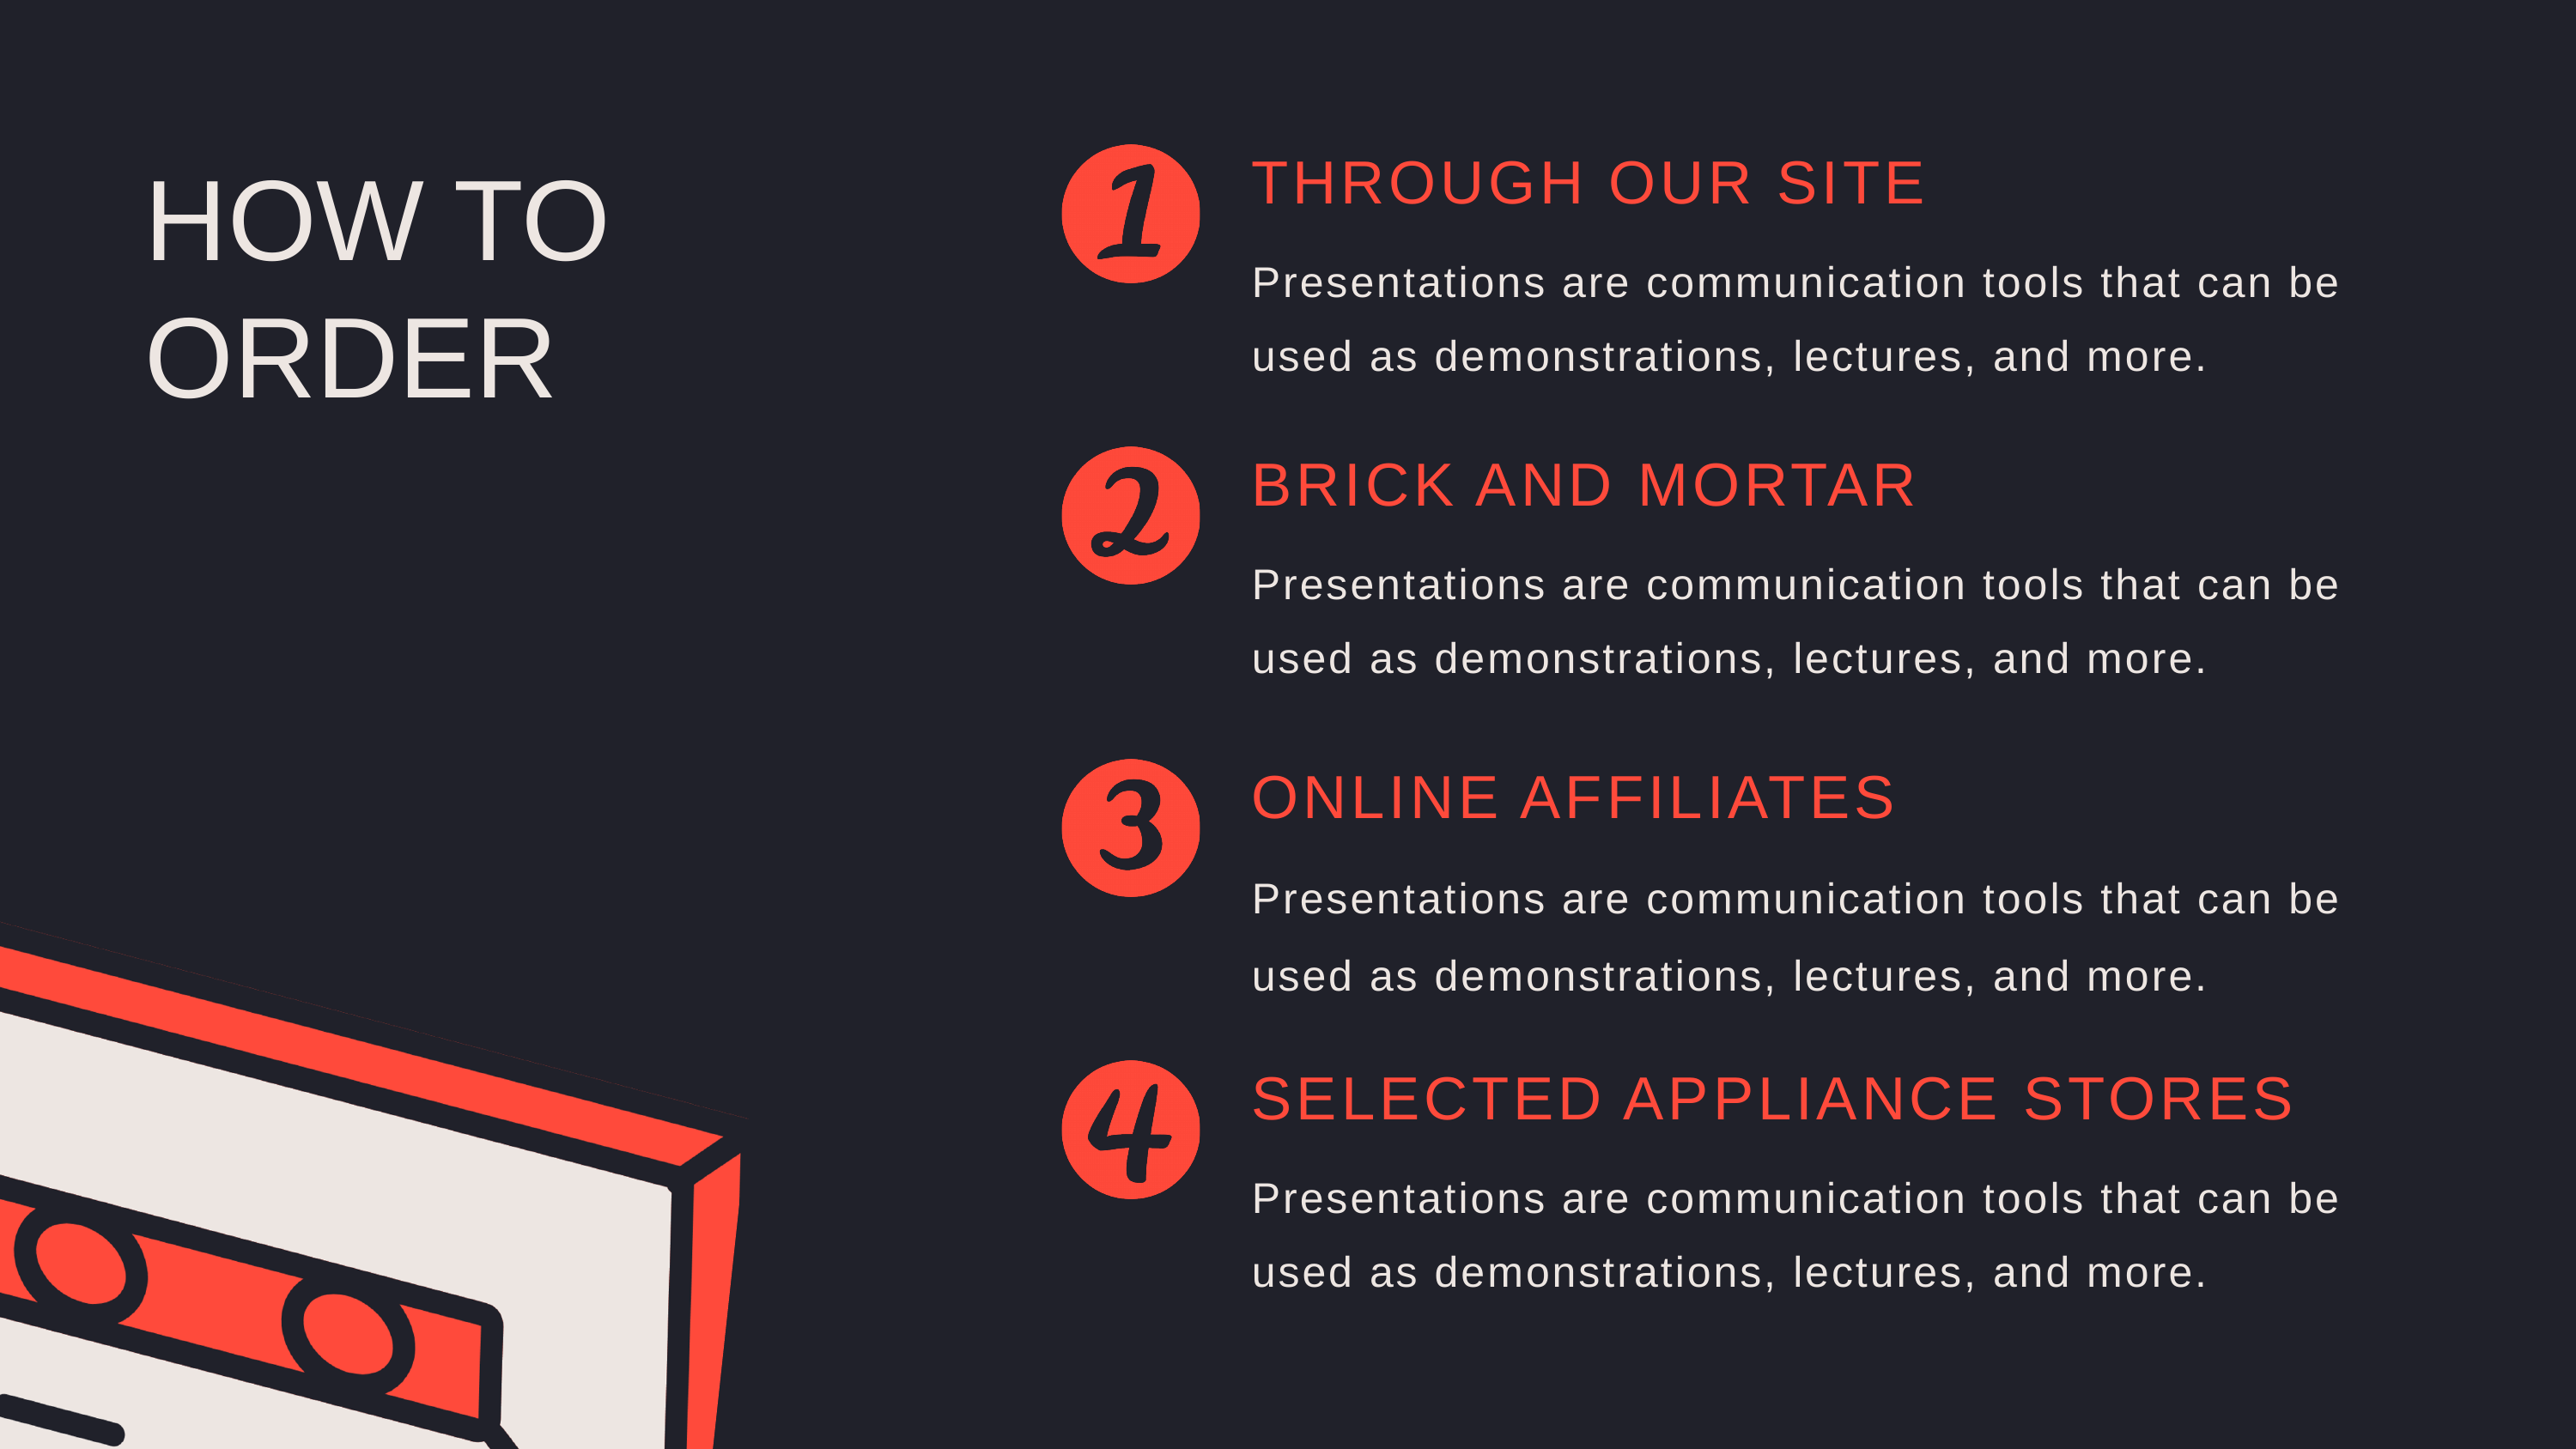

THROUGH OUR SITE
Presentations are communication tools that can be used as demonstrations, lectures, and more.
HOW TO ORDER

BRICK AND MORTAR
Presentations are communication tools that can be used as demonstrations, lectures, and more.

ONLINE AFFILIATES
Presentations are communication tools that can be used as demonstrations, lectures, and more.

SELECTED APPLIANCE STORES
Presentations are communication tools that can be used as demonstrations, lectures, and more.